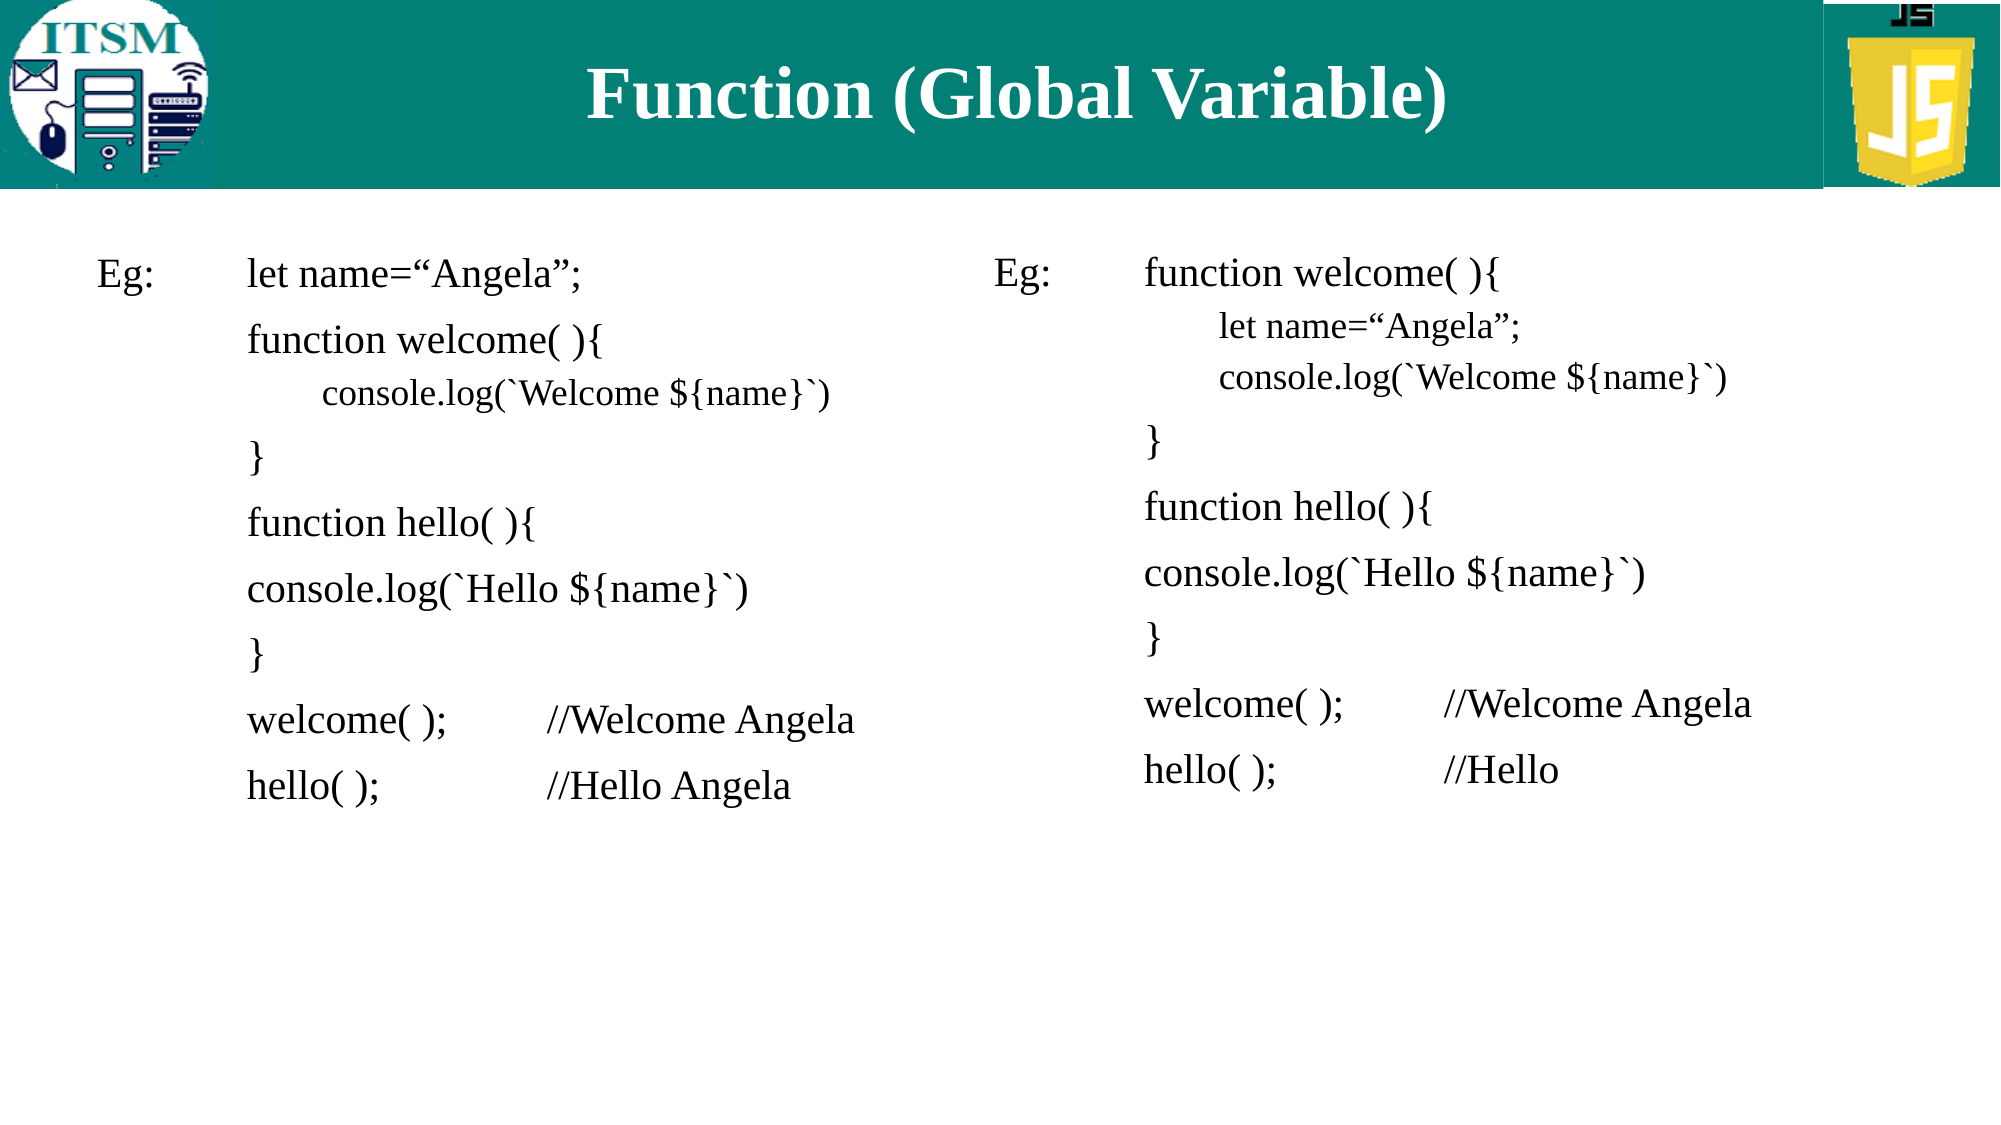

# Function (Global Variable)
Eg:	function welcome( ){
	let name=“Angela”;
	console.log(`Welcome ${name}`)
	}
	function hello( ){
	console.log(`Hello ${name}`)
	}
	welcome( );	//Welcome Angela
	hello( );		//Hello
Eg:	let name=“Angela”;
	function welcome( ){
	console.log(`Welcome ${name}`)
	}
	function hello( ){
	console.log(`Hello ${name}`)
	}
	welcome( );	//Welcome Angela
	hello( );		//Hello Angela